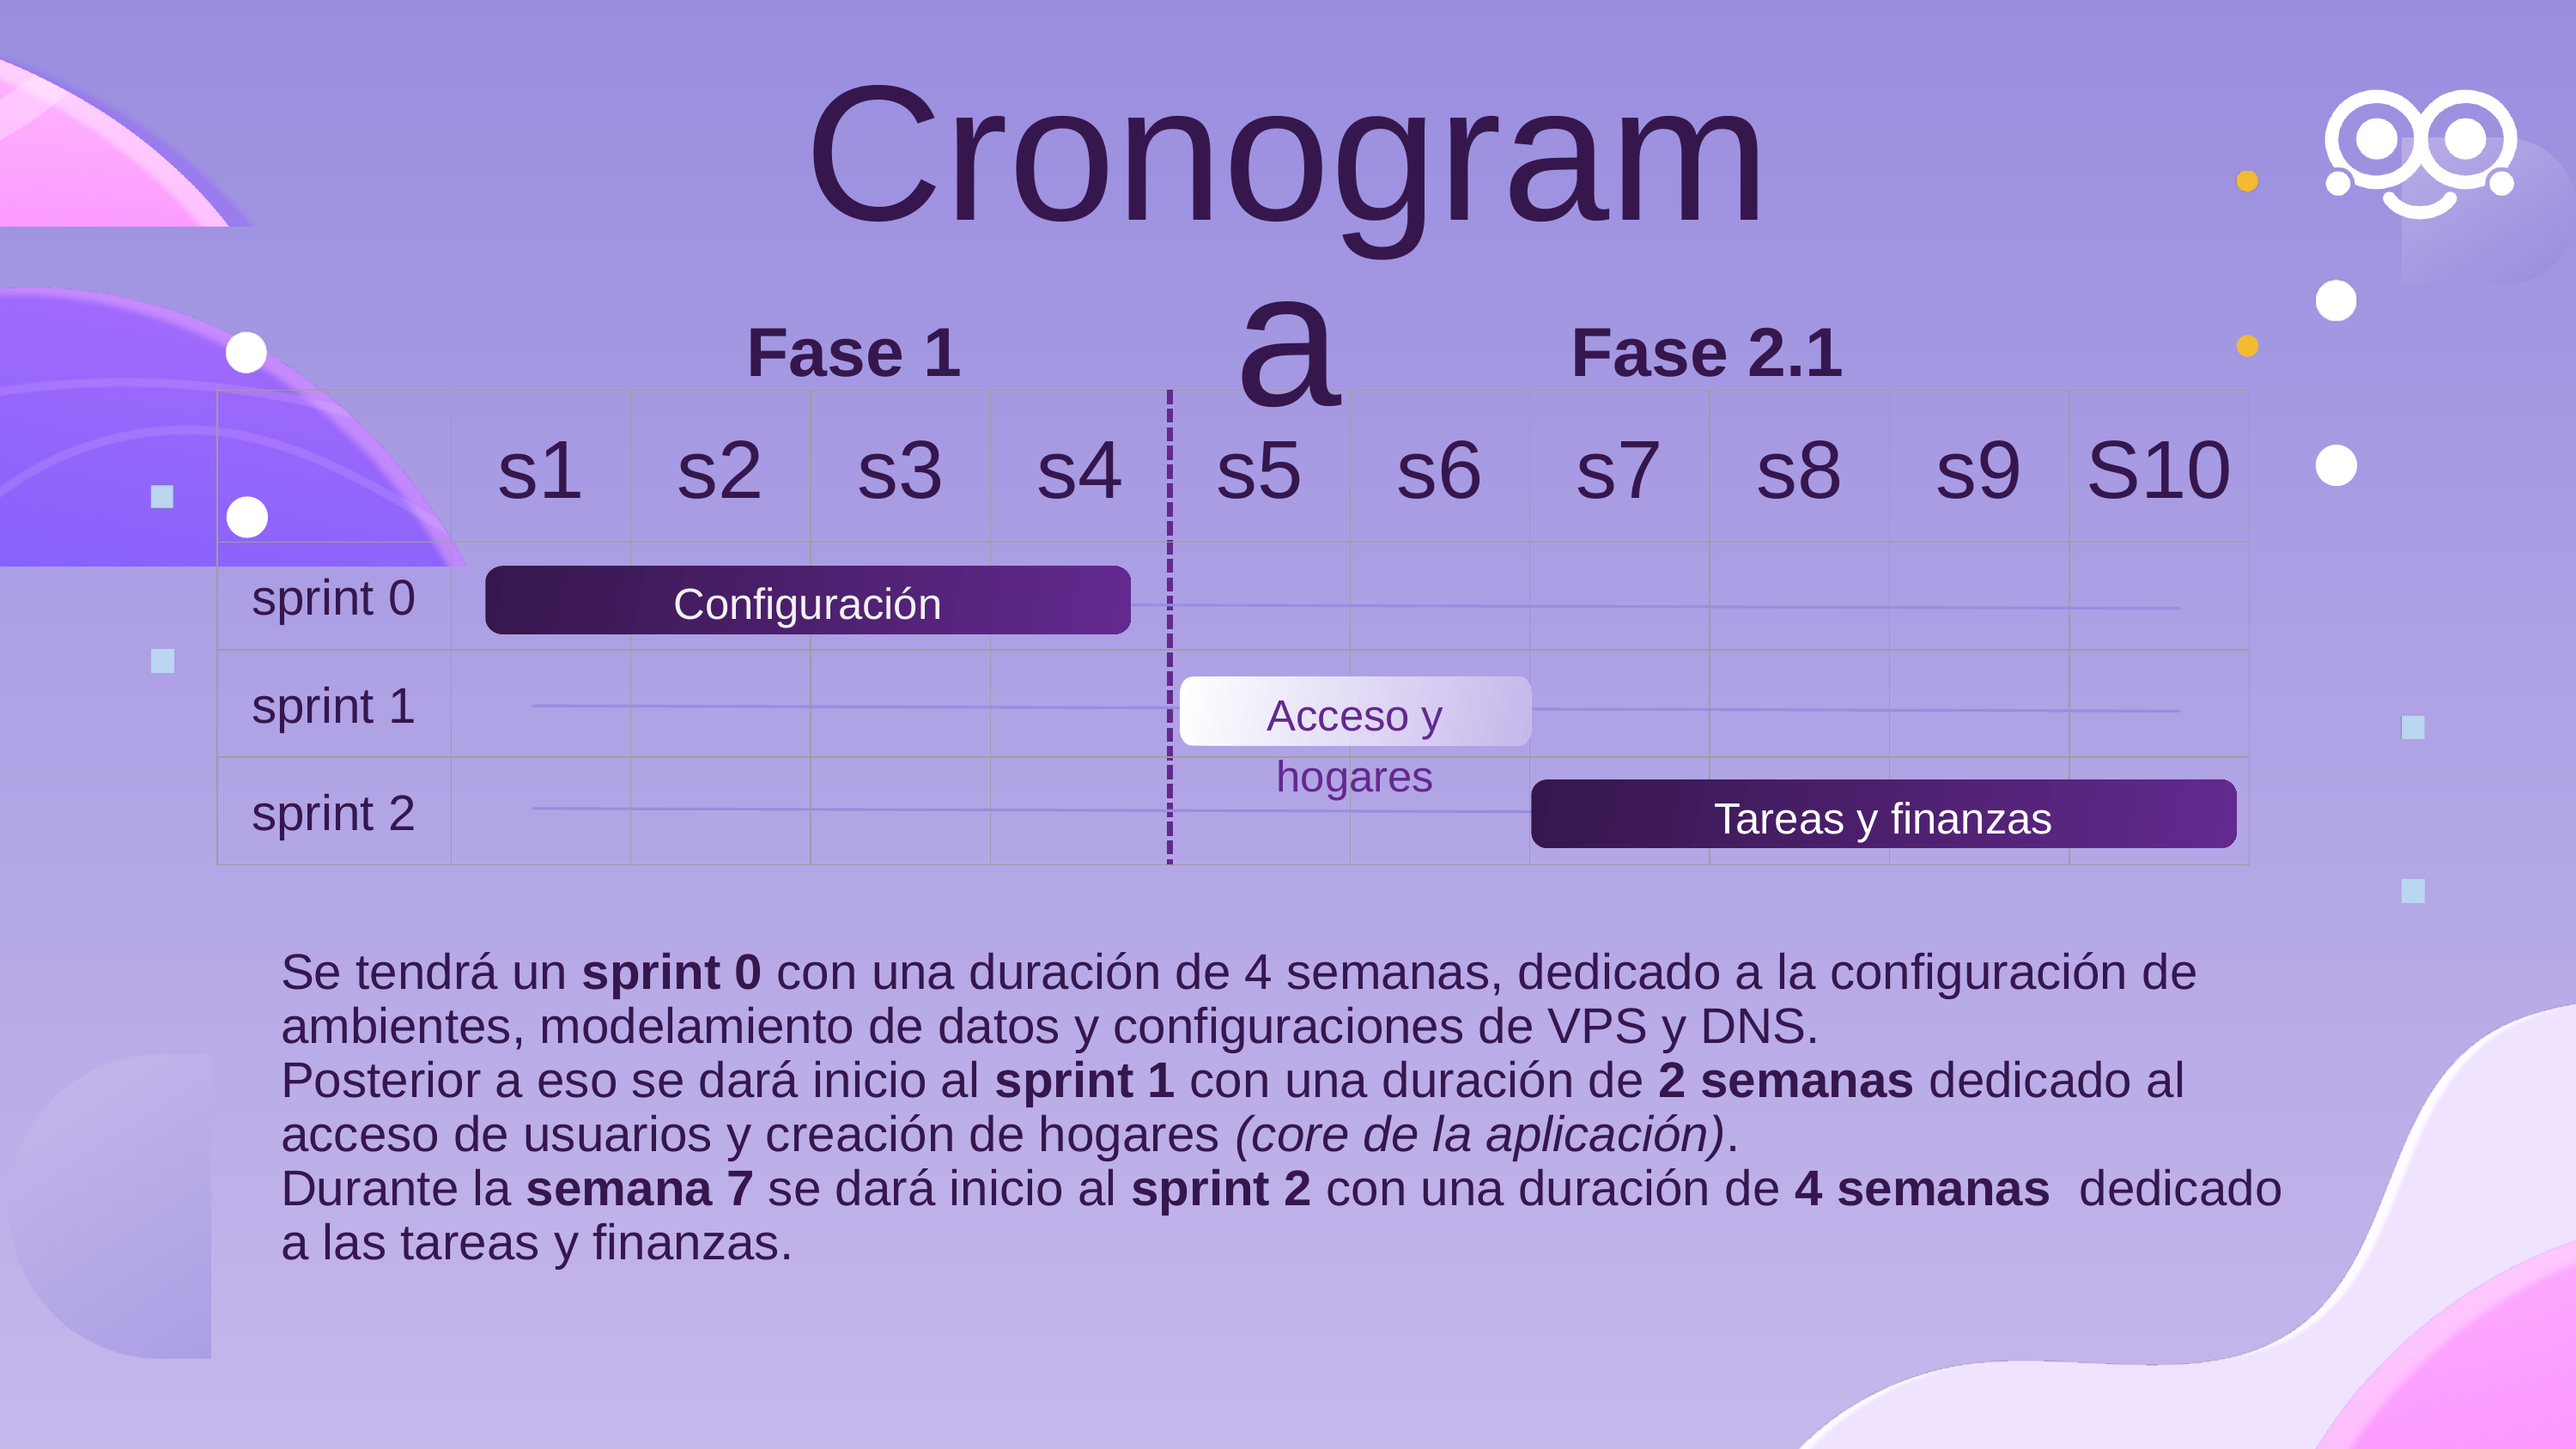

Cronograma

Fase 1
Fase 2.1

|  | s1 | s2 | s3 | s4 | s5 | s6 | s7 | s8 | s9 | S10 |
| --- | --- | --- | --- | --- | --- | --- | --- | --- | --- | --- |
| sprint 0 |  |  |  |  |  |  |  |  |  |  |
| sprint 1 |  |  |  |  |  |  |  |  |  |  |
| sprint 2 |  |  |  |  |  |  |  |  |  |  |

Configuración

Acceso y hogares

Tareas y finanzas

Se tendrá un sprint 0 con una duración de 4 semanas, dedicado a la configuración de ambientes, modelamiento de datos y configuraciones de VPS y DNS.
Posterior a eso se dará inicio al sprint 1 con una duración de 2 semanas dedicado al acceso de usuarios y creación de hogares (core de la aplicación).
Durante la semana 7 se dará inicio al sprint 2 con una duración de 4 semanas  dedicado a las tareas y finanzas.